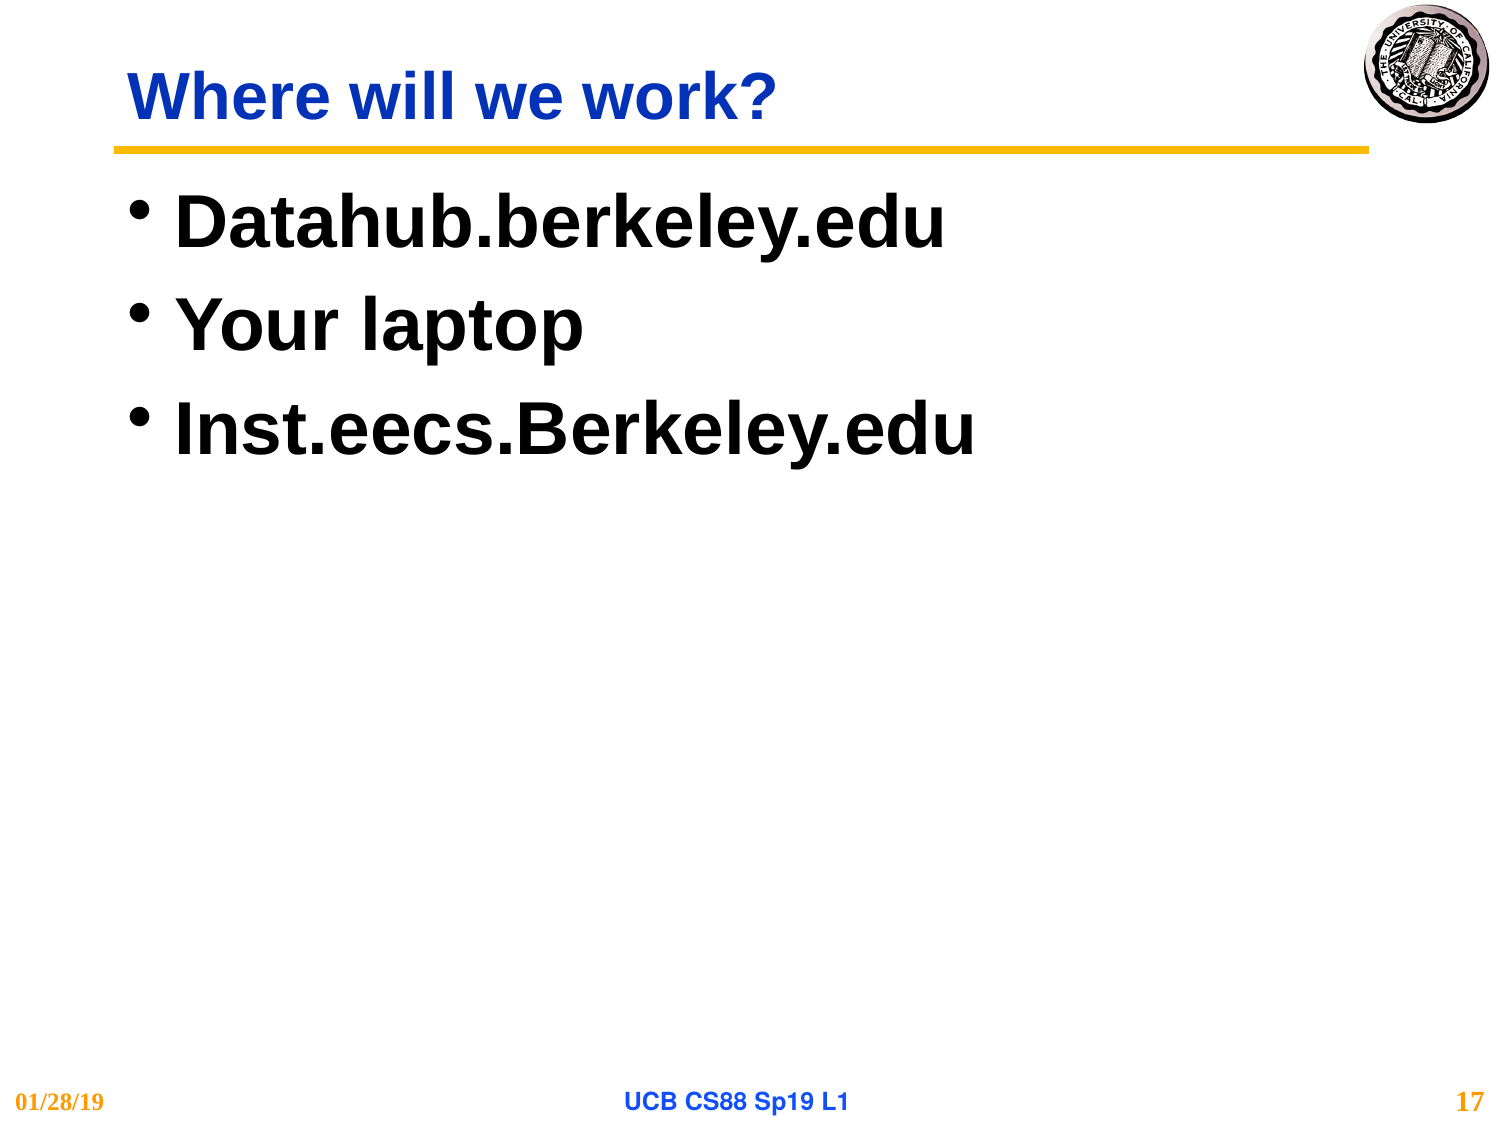

# Where will we work?
Datahub.berkeley.edu
Your laptop
Inst.eecs.Berkeley.edu
01/28/19
UCB CS88 Sp19 L1
17